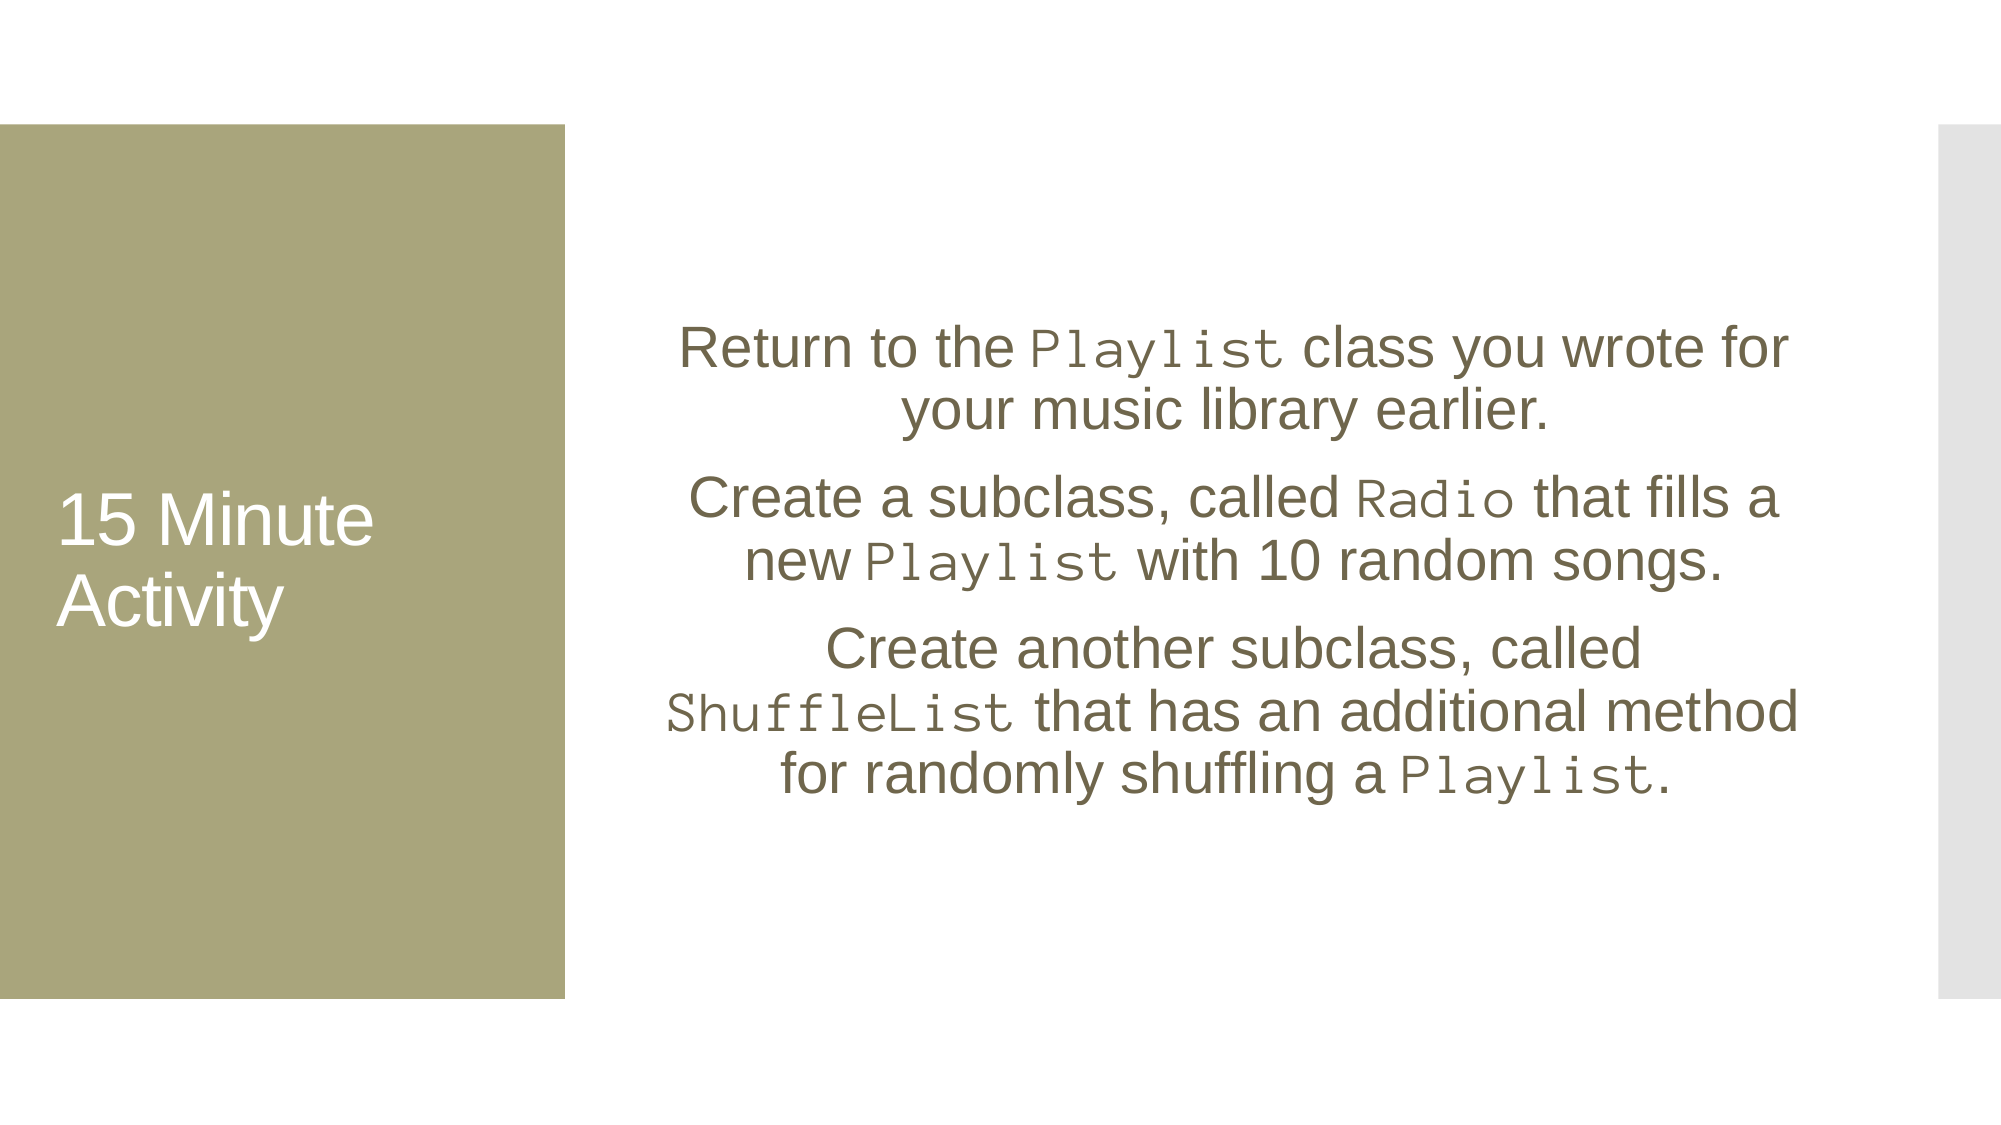

Return to the Playlist class you wrote for your music library earlier.
Create a subclass, called Radio that fills a new Playlist with 10 random songs.
Create another subclass, called ShuffleList that has an additional method for randomly shuffling a Playlist.
# 15 Minute Activity